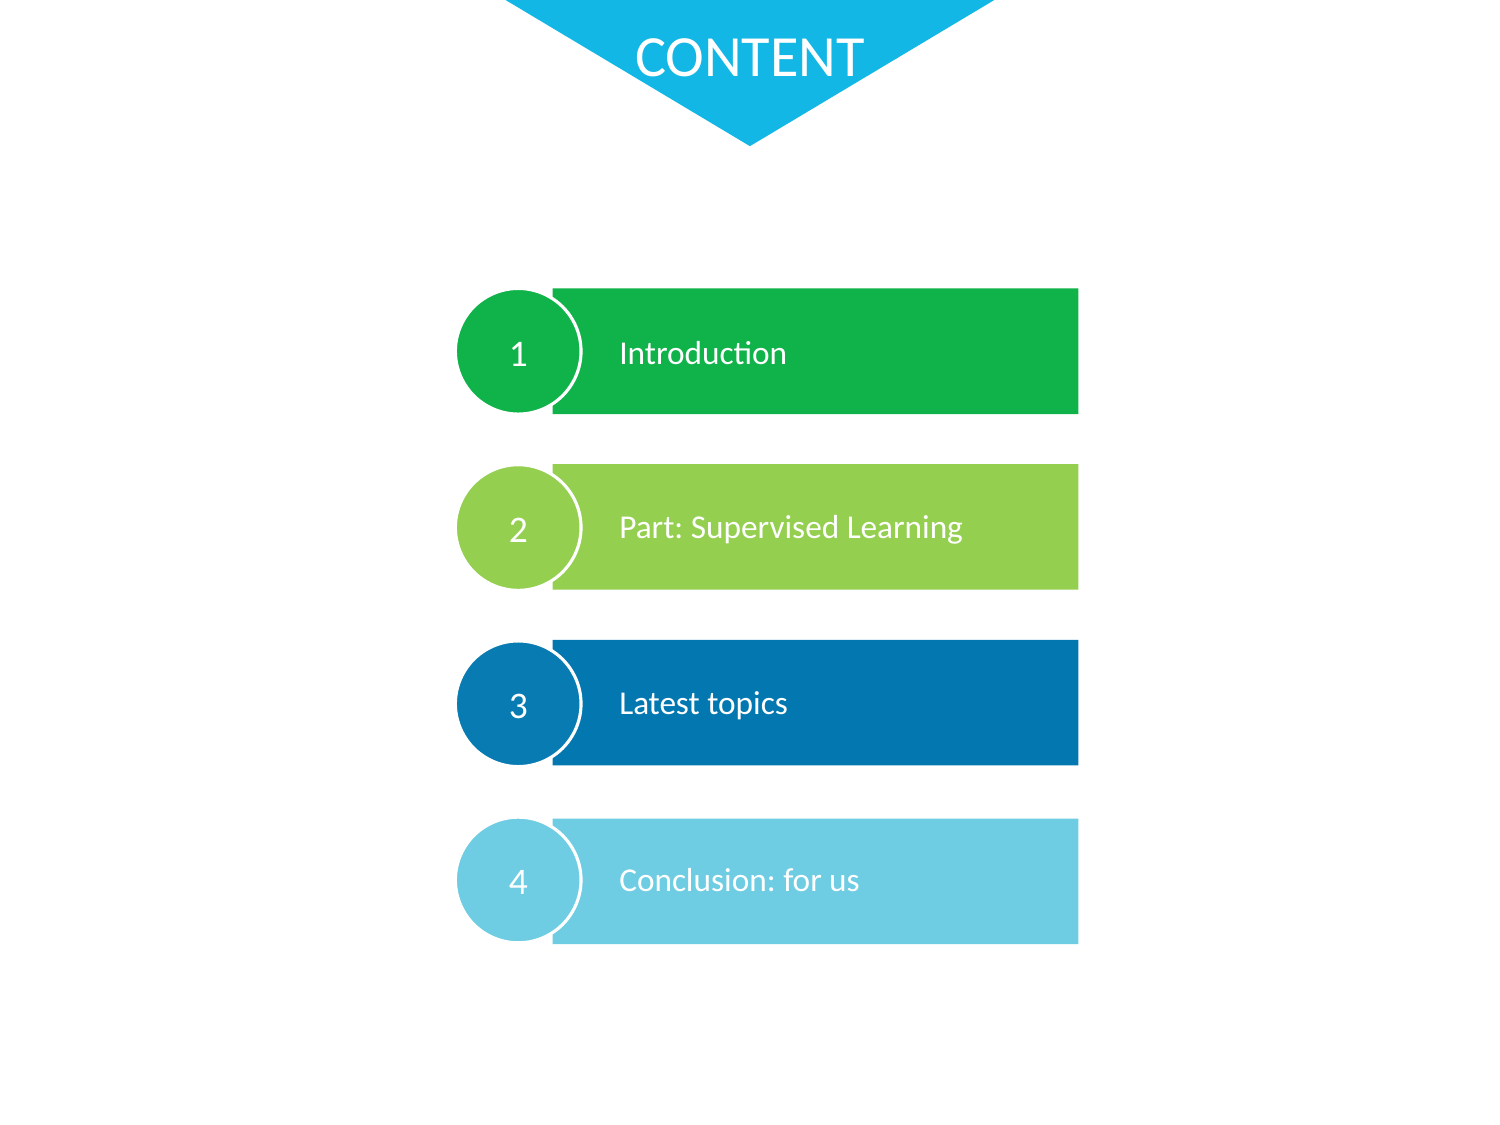

CONTENT
1

2

3
4

Introduction
Part: Supervised Learning
Latest topics
Conclusion: for us